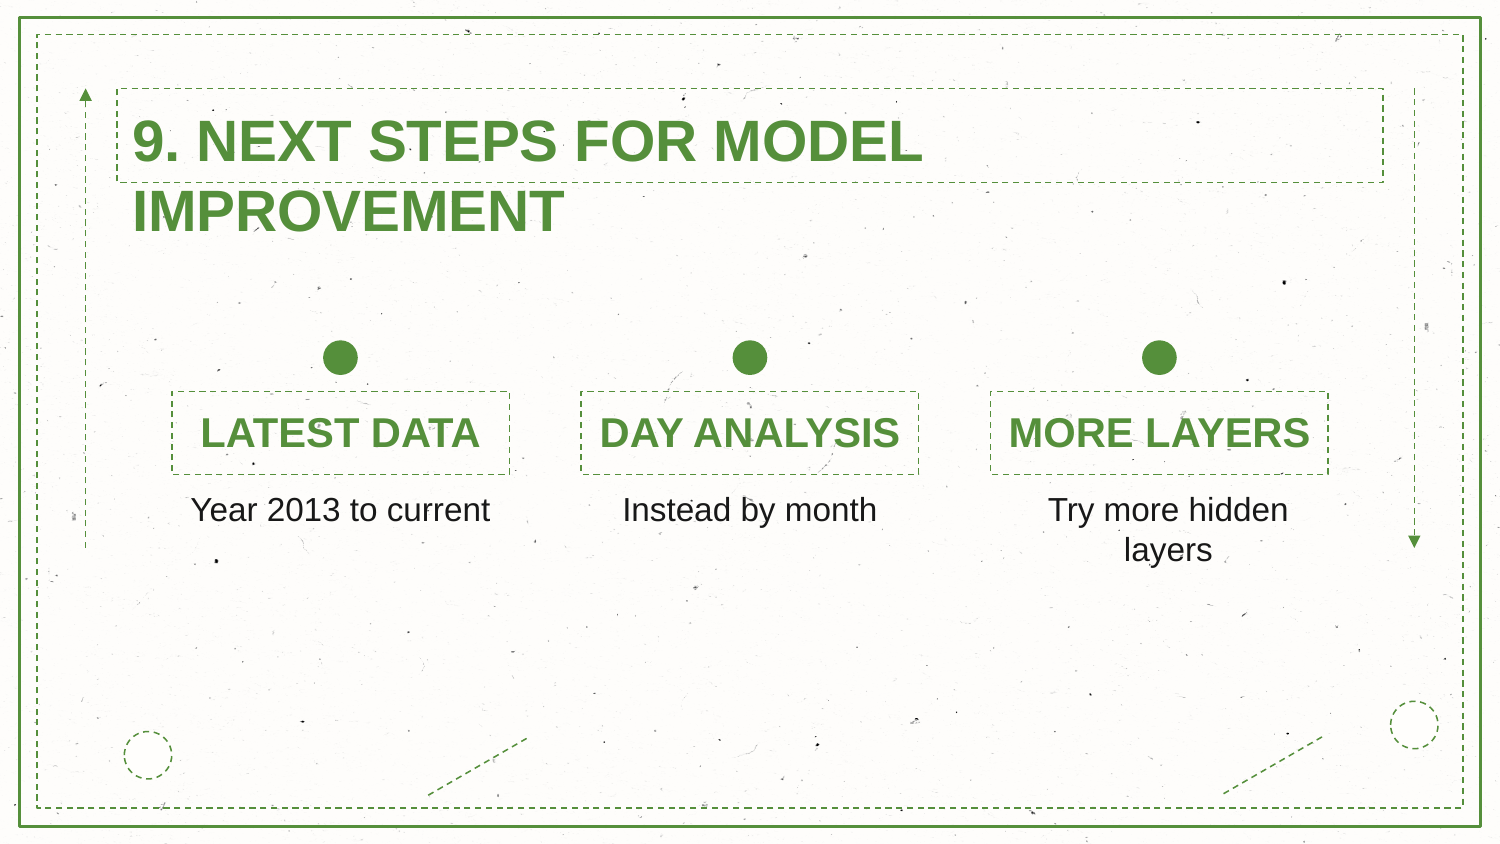

# 9. NEXT STEPS FOR MODEL IMPROVEMENT

LATEST DATA
DAY ANALYSIS
MORE LAYERS
Year 2013 to current
Instead by month
Try more hidden layers